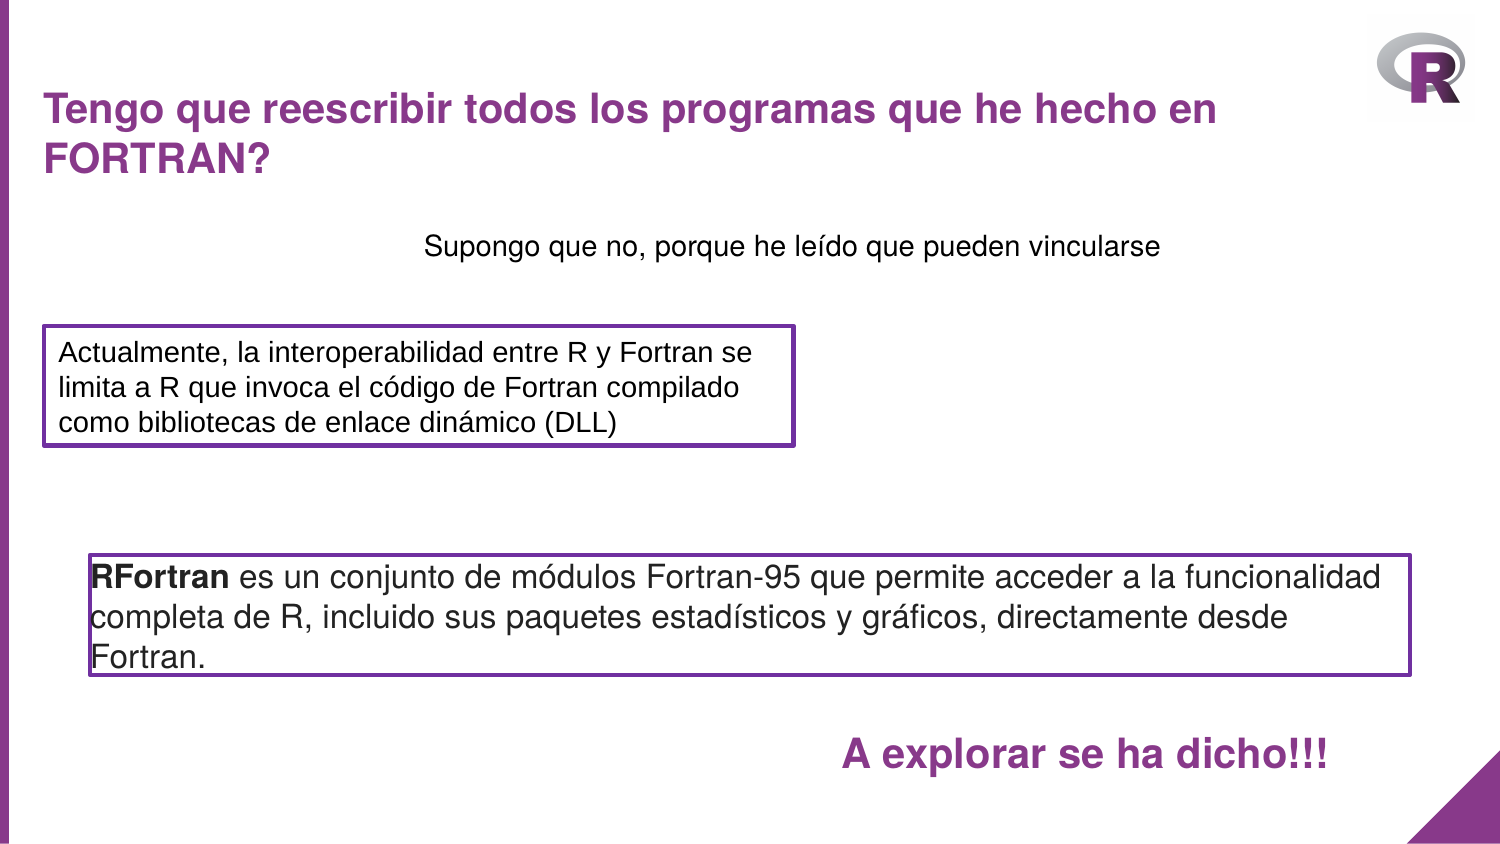

Tengo que reescribir todos los programas que he hecho en FORTRAN?

Supongo que no, porque he leído que pueden vincularse
Actualmente, la interoperabilidad entre R y Fortran se limita a R que invoca el código de Fortran compilado como bibliotecas de enlace dinámico (DLL)
RFortran es un conjunto de módulos Fortran-95 que permite acceder a la funcionalidad completa de R, incluido sus paquetes estadísticos y gráficos, directamente desde Fortran.
A explorar se ha dicho!!!